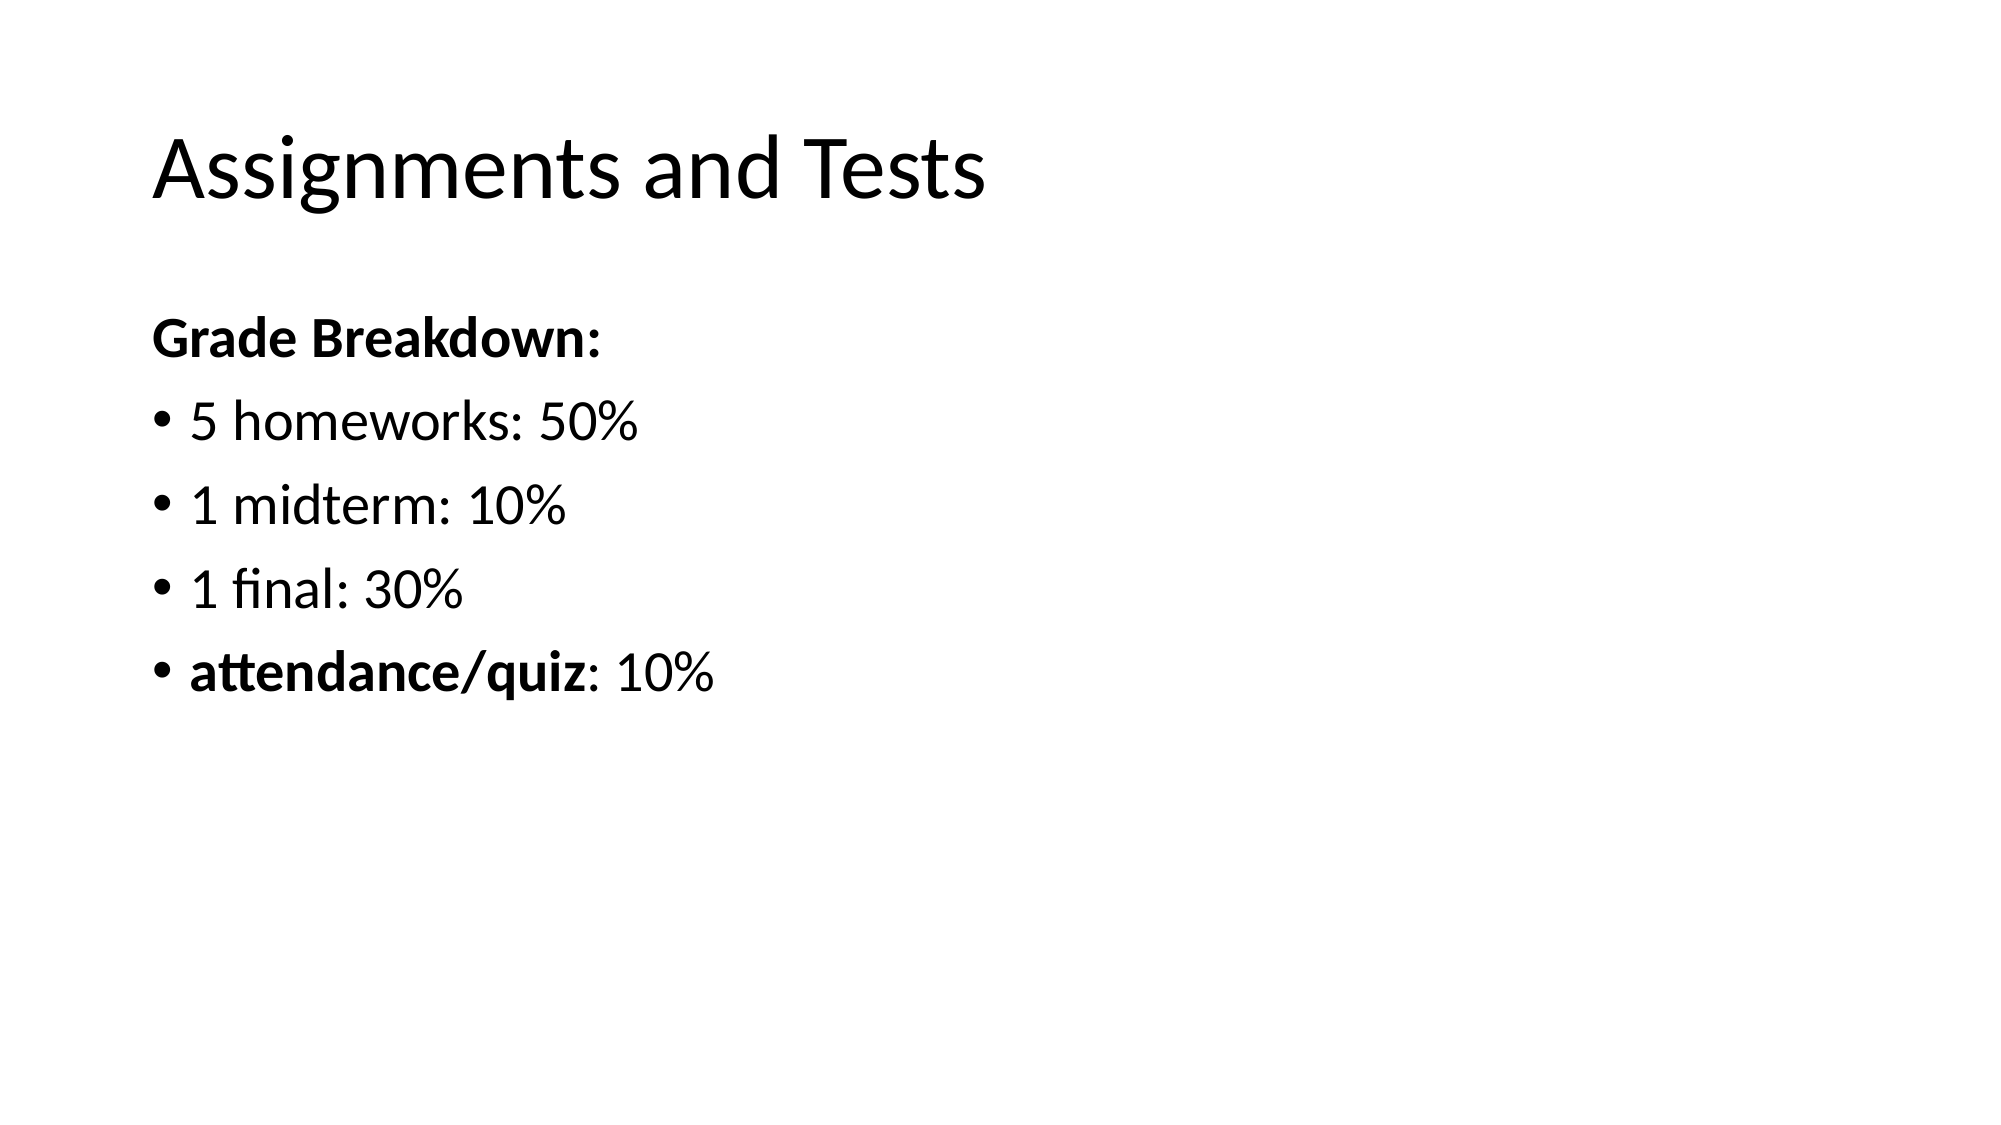

# Assignments and Tests
Grade Breakdown:
5 homeworks: 50%
1 midterm: 10%
1 final: 30%
attendance/quiz: 10%